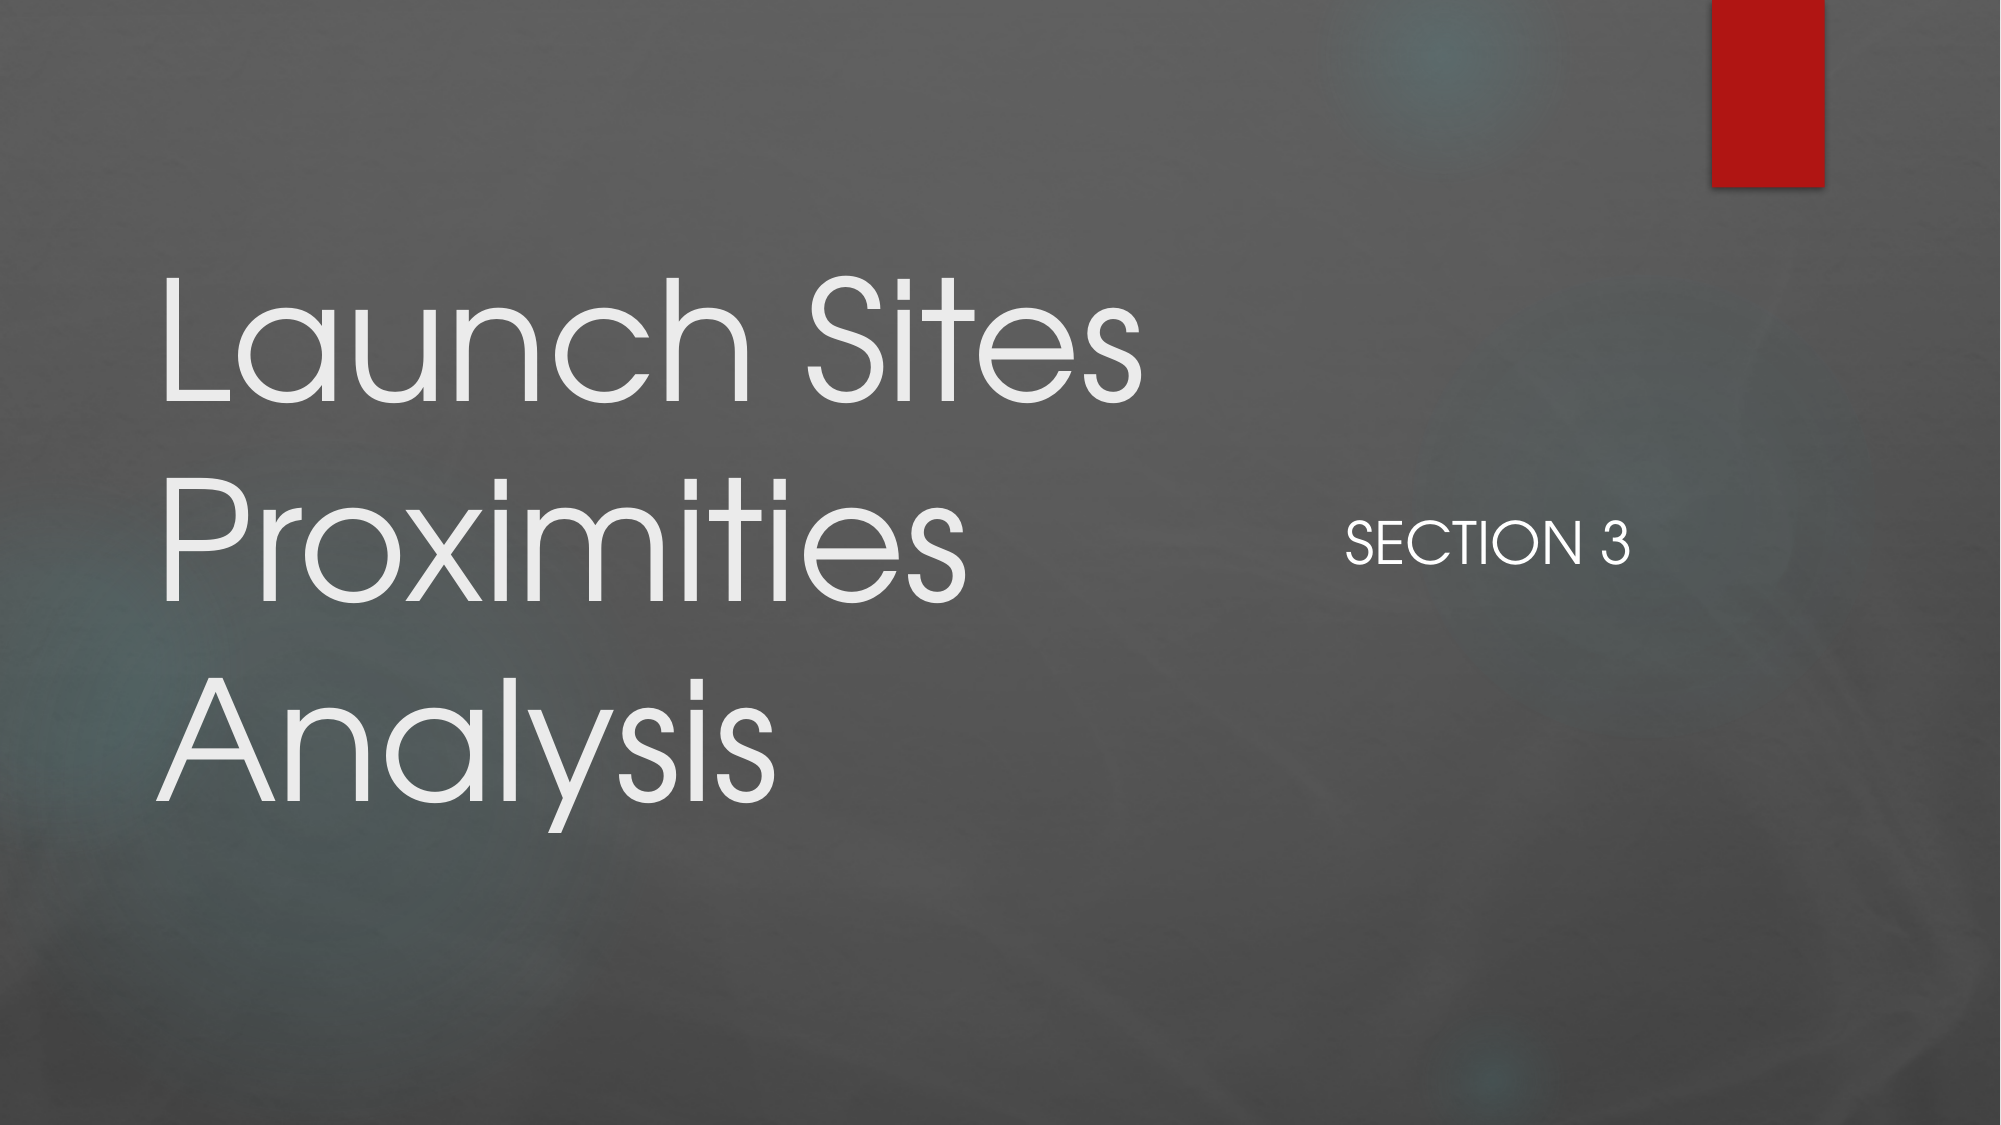

# Launch Sites Proximities Analysis
Section 3